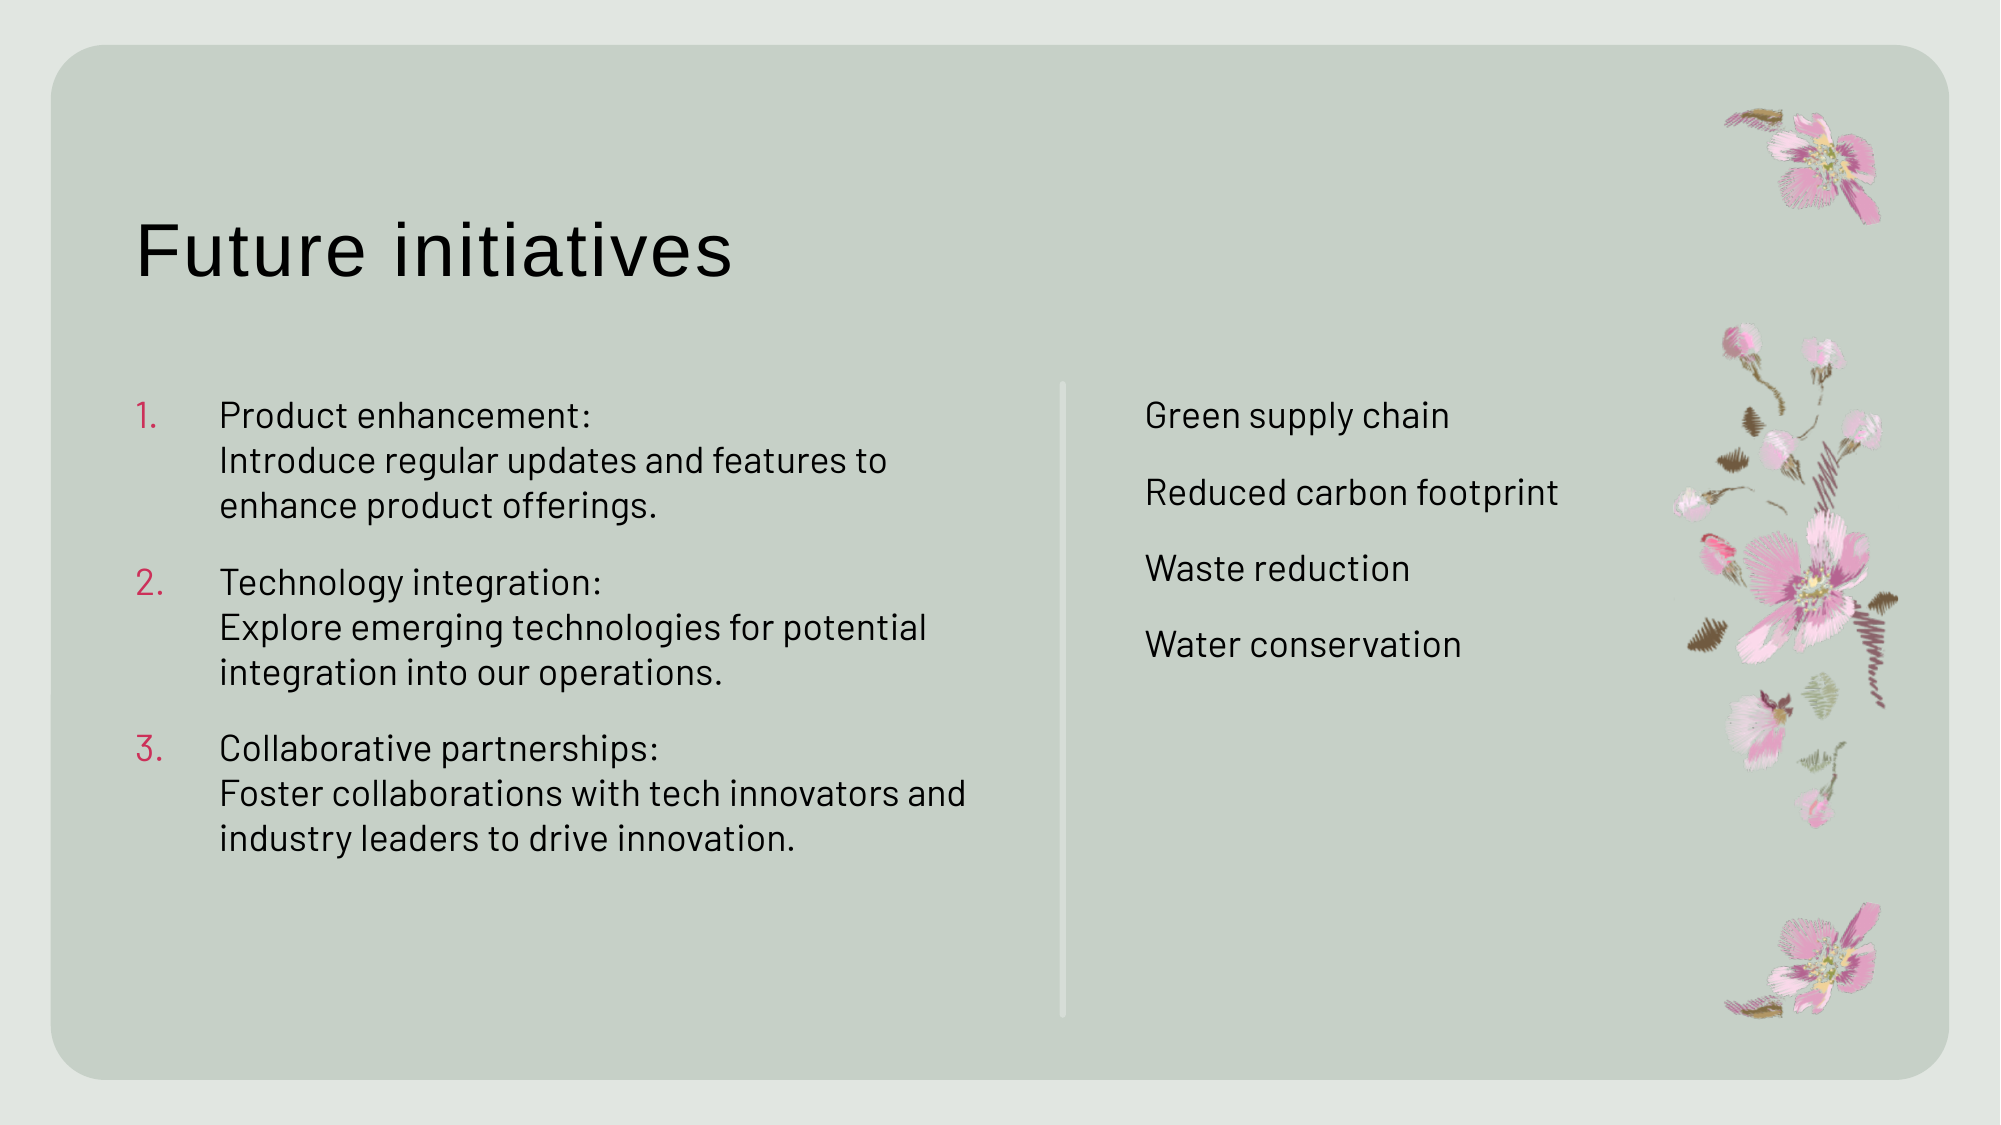

# Future initiatives
Product enhancement:
Introduce regular updates and features to enhance product offerings.
Technology integration:
Explore emerging technologies for potential integration into our operations.
Collaborative partnerships:
Foster collaborations with tech innovators and industry leaders to drive innovation.

Green supply chain
Reduced carbon footprint
Waste reduction
Water conservation